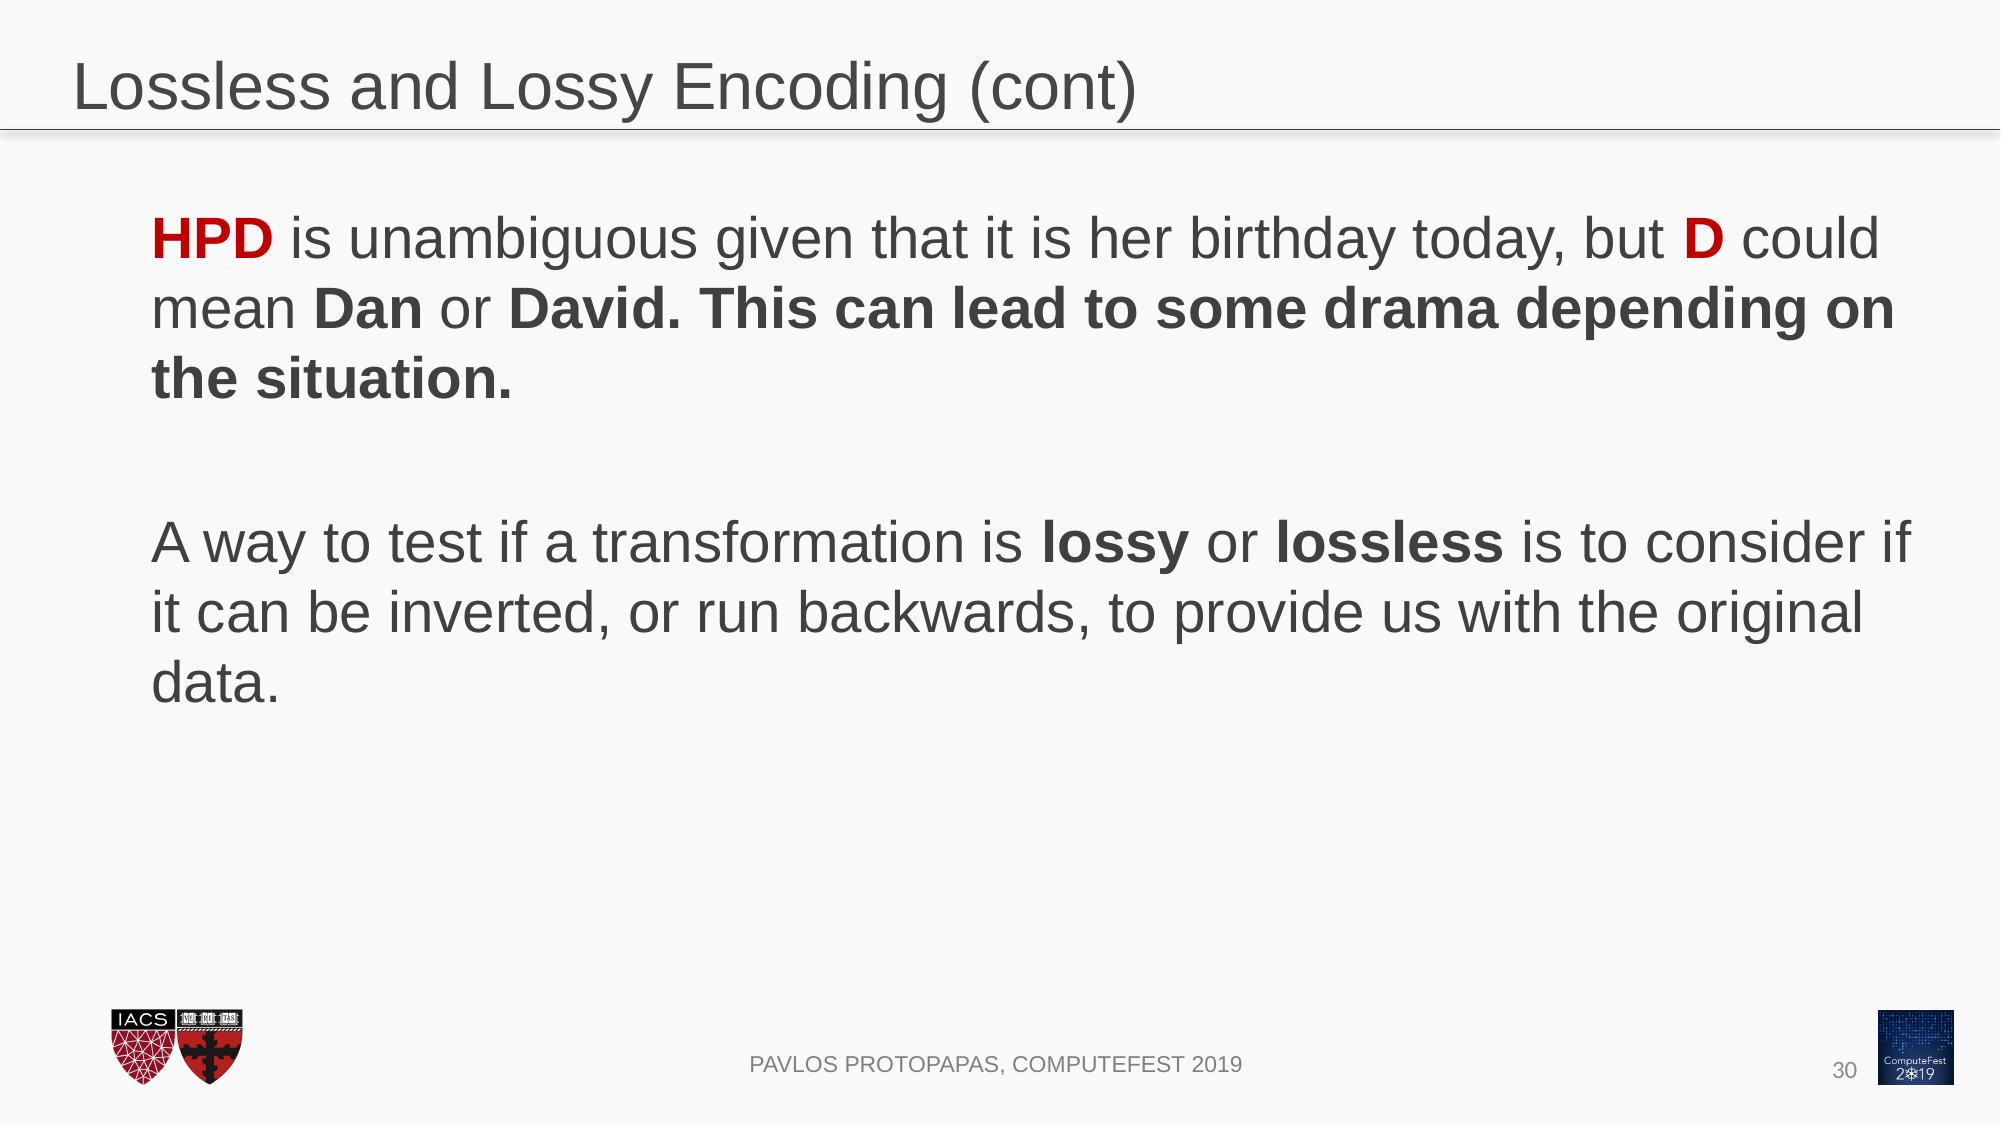

# Lossless and Lossy Encoding (cont)
HPD is unambiguous given that it is her birthday today, but D could mean Dan or David. This can lead to some drama depending on the situation.

A way to test if a transformation is lossy or lossless is to consider if it can be inverted, or run backwards, to provide us with the original data.

30